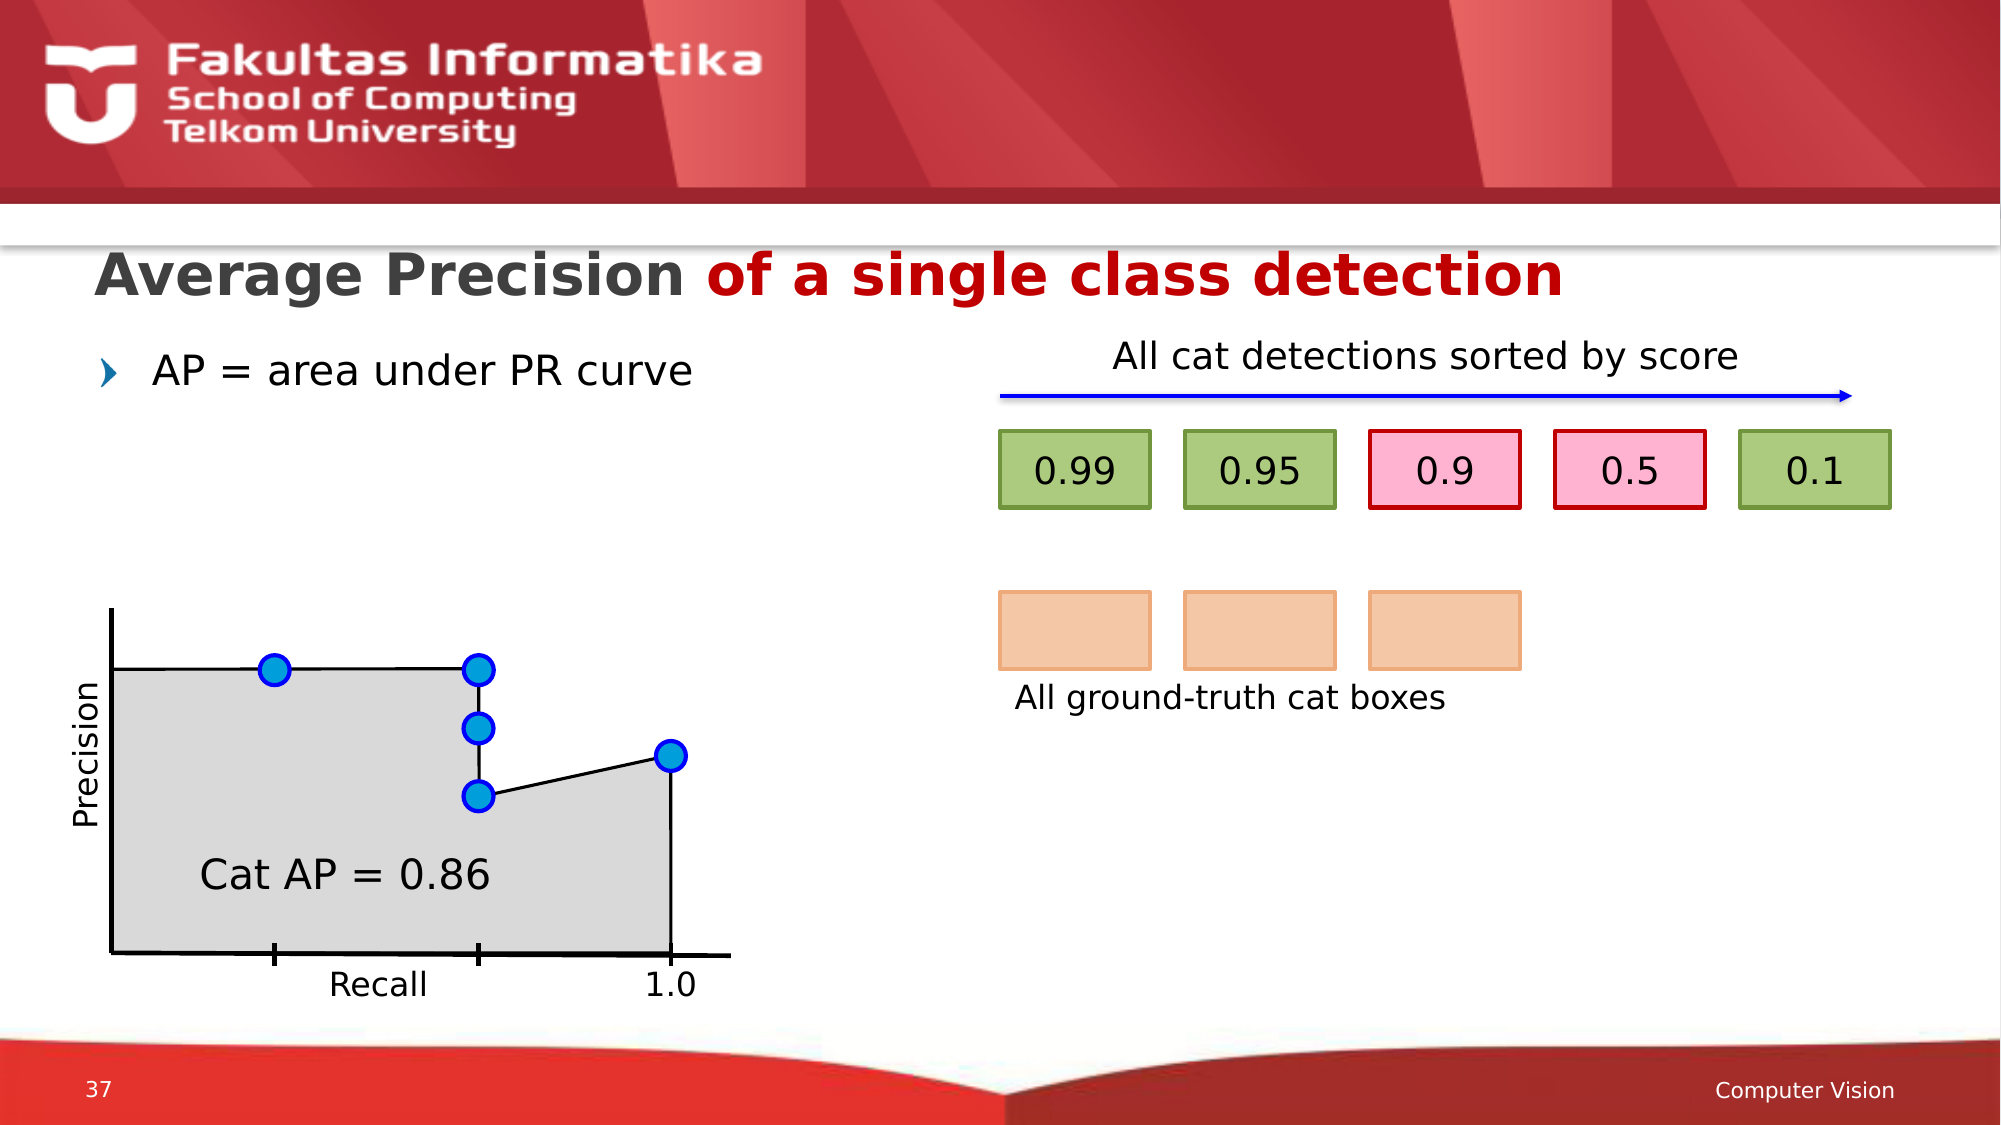

# Average Precision of a single class detection
All cat detections sorted by score
AP = area under PR curve
0.99
0.95
0.9
0.5
0.1

All ground-truth cat boxes

Precision

Cat AP = 0.86
Recall
1.0
Computer Vision
37